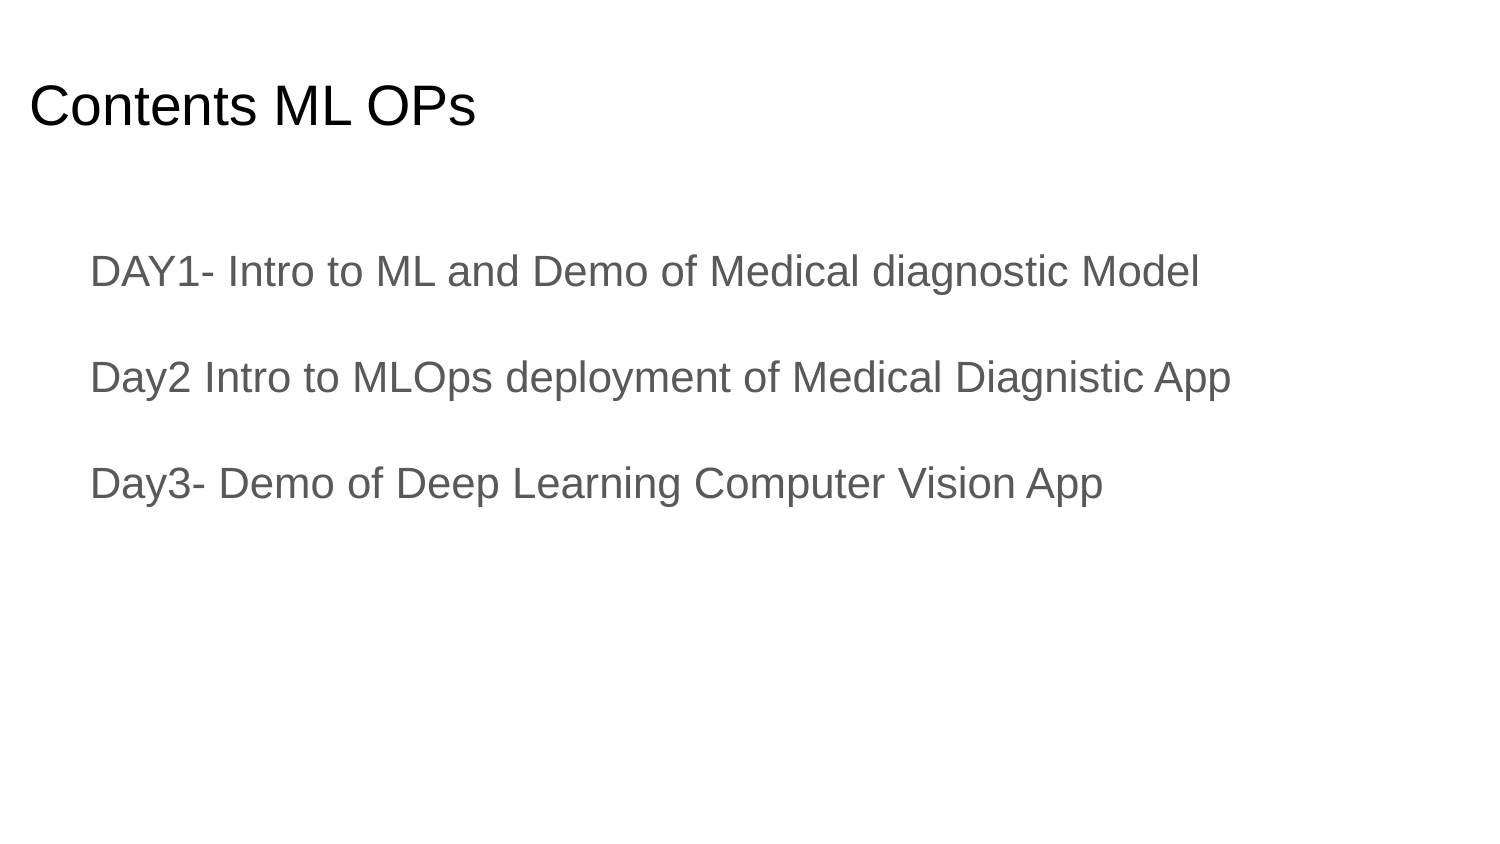

# Contents ML OPs
DAY1- Intro to ML and Demo of Medical diagnostic Model
Day2 Intro to MLOps deployment of Medical Diagnistic App
Day3- Demo of Deep Learning Computer Vision App